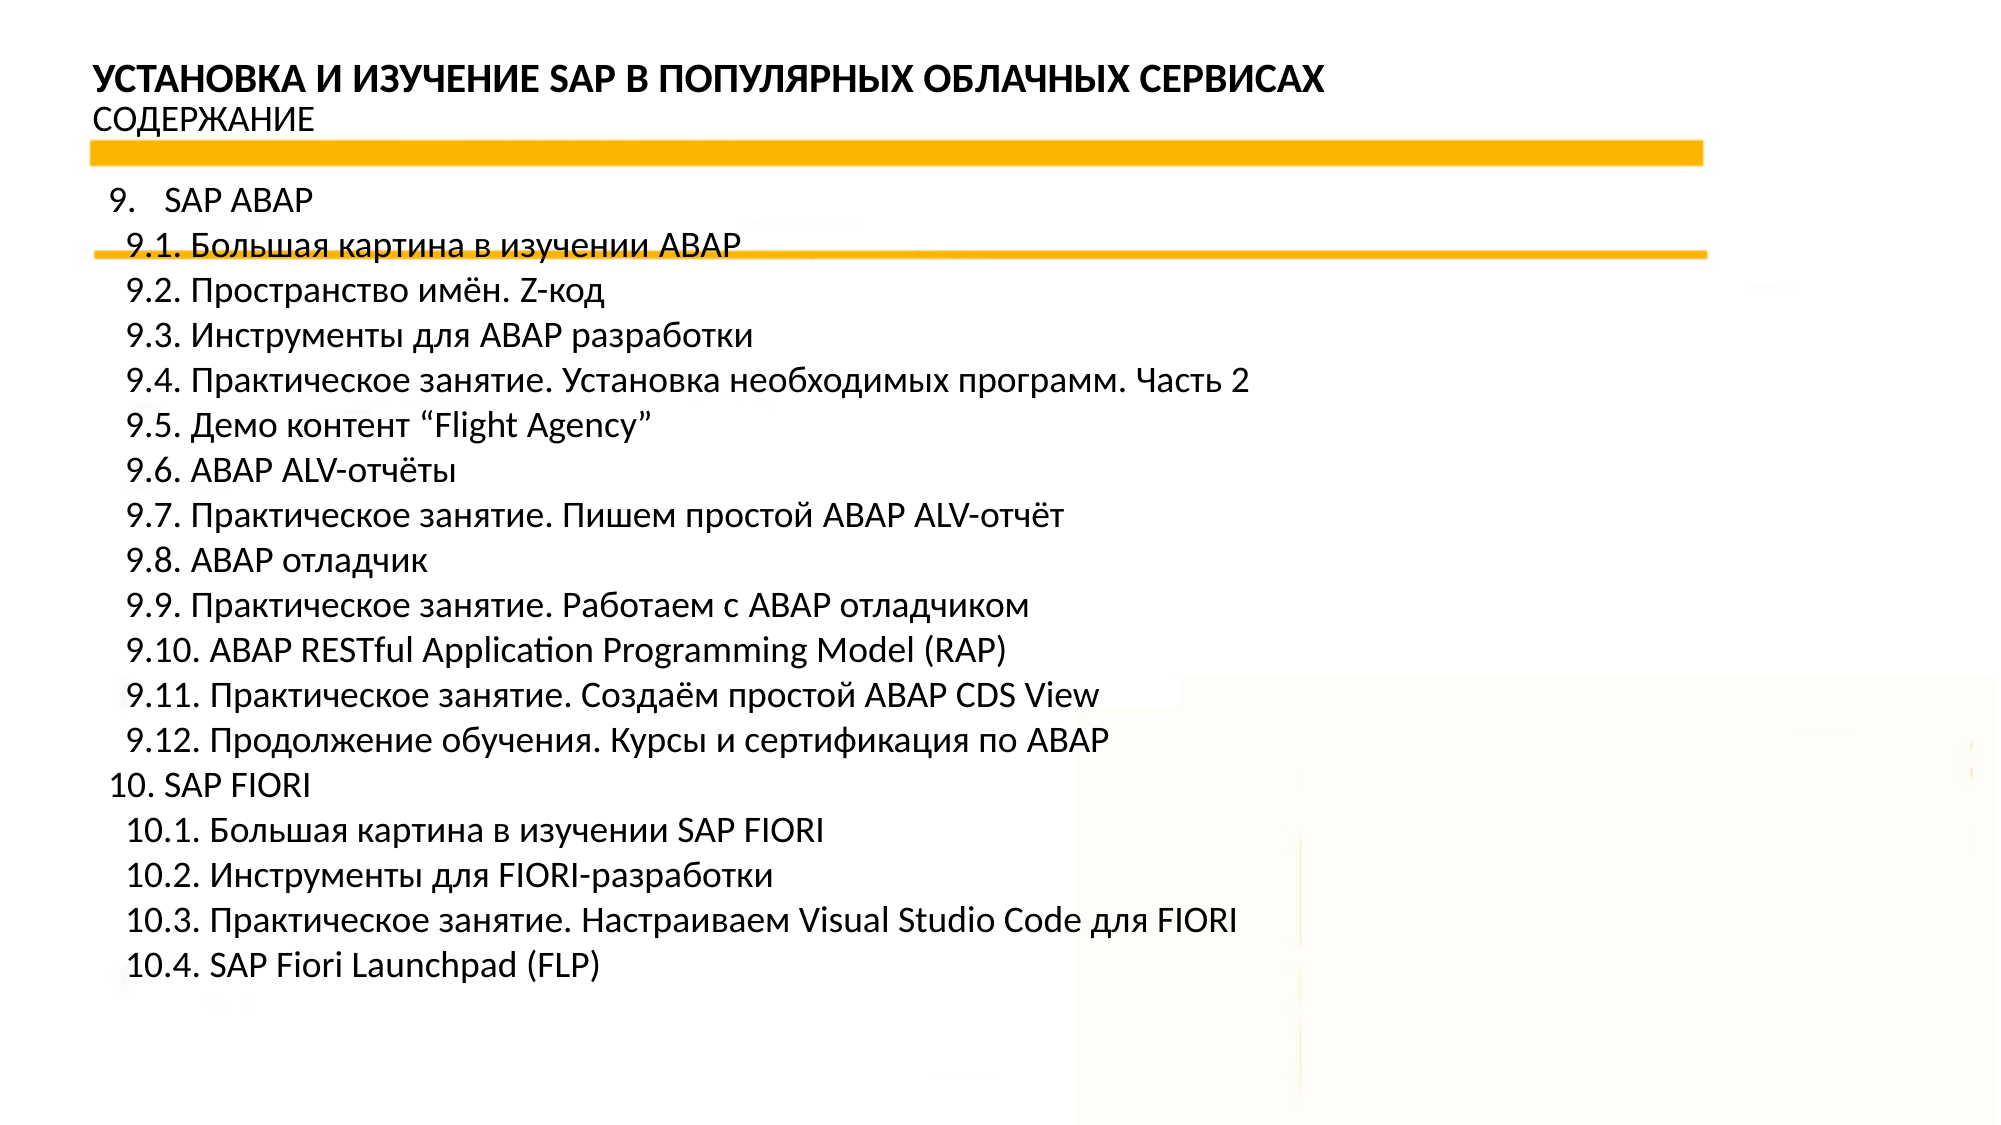

УСТАНОВКА И ИЗУЧЕНИЕ SAP В ПОПУЛЯРНЫХ ОБЛАЧНЫХ СЕРВИСАХ
СОДЕРЖАНИЕ
SAP ABAP
  9.1. Большая картина в изучении ABAP
  9.2. Пространство имён. Z-код
  9.3. Инструменты для ABAP разработки
  9.4. Практическое занятие. Установка необходимых программ. Часть 2
  9.5. Демо контент “Flight Agency”
  9.6. ABAP ALV-отчёты
  9.7. Практическое занятие. Пишем простой ABAP ALV-отчёт
  9.8. ABAP отладчик
  9.9. Практическое занятие. Работаем с ABAP отладчиком
  9.10. ABAP RESTful Application Programming Model (RAP)
  9.11. Практическое занятие. Создаём простой ABAP CDS View
  9.12. Продолжение обучения. Курсы и сертификация по ABAP
10. SAP FIORI
  10.1. Большая картина в изучении SAP FIORI
  10.2. Инструменты для FIORI-разработки
  10.3. Практическое занятие. Настраиваем Visual Studio Code для FIORI
  10.4. SAP Fiori Launchpad (FLP)